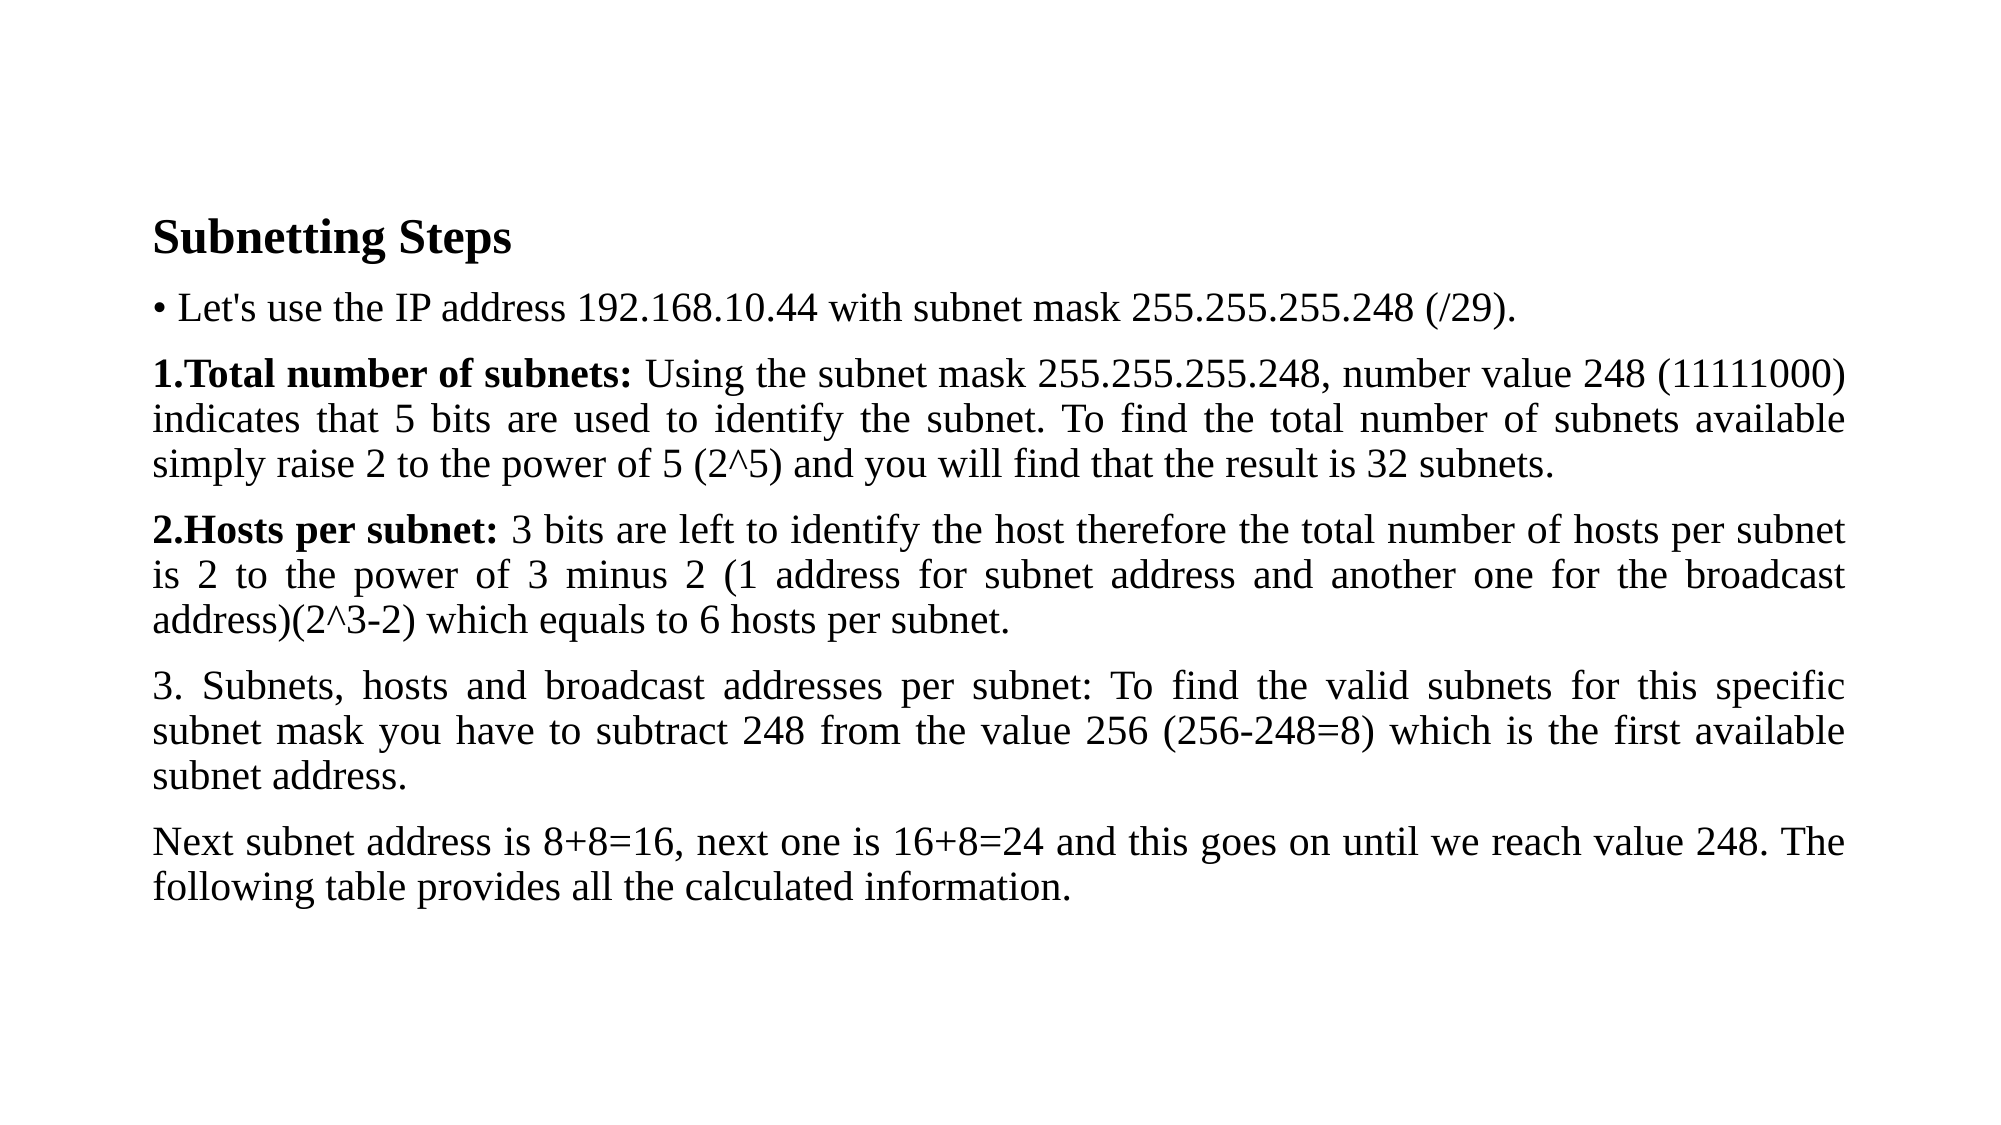

#
Subnetting Steps
• Let's use the IP address 192.168.10.44 with subnet mask 255.255.255.248 (/29).
1.Total number of subnets: Using the subnet mask 255.255.255.248, number value 248 (11111000) indicates that 5 bits are used to identify the subnet. To find the total number of subnets available simply raise 2 to the power of 5 (2^5) and you will find that the result is 32 subnets.
2.Hosts per subnet: 3 bits are left to identify the host therefore the total number of hosts per subnet is 2 to the power of 3 minus 2 (1 address for subnet address and another one for the broadcast address)(2^3-2) which equals to 6 hosts per subnet.
3. Subnets, hosts and broadcast addresses per subnet: To find the valid subnets for this specific subnet mask you have to subtract 248 from the value 256 (256-248=8) which is the first available subnet address.
Next subnet address is 8+8=16, next one is 16+8=24 and this goes on until we reach value 248. The following table provides all the calculated information.